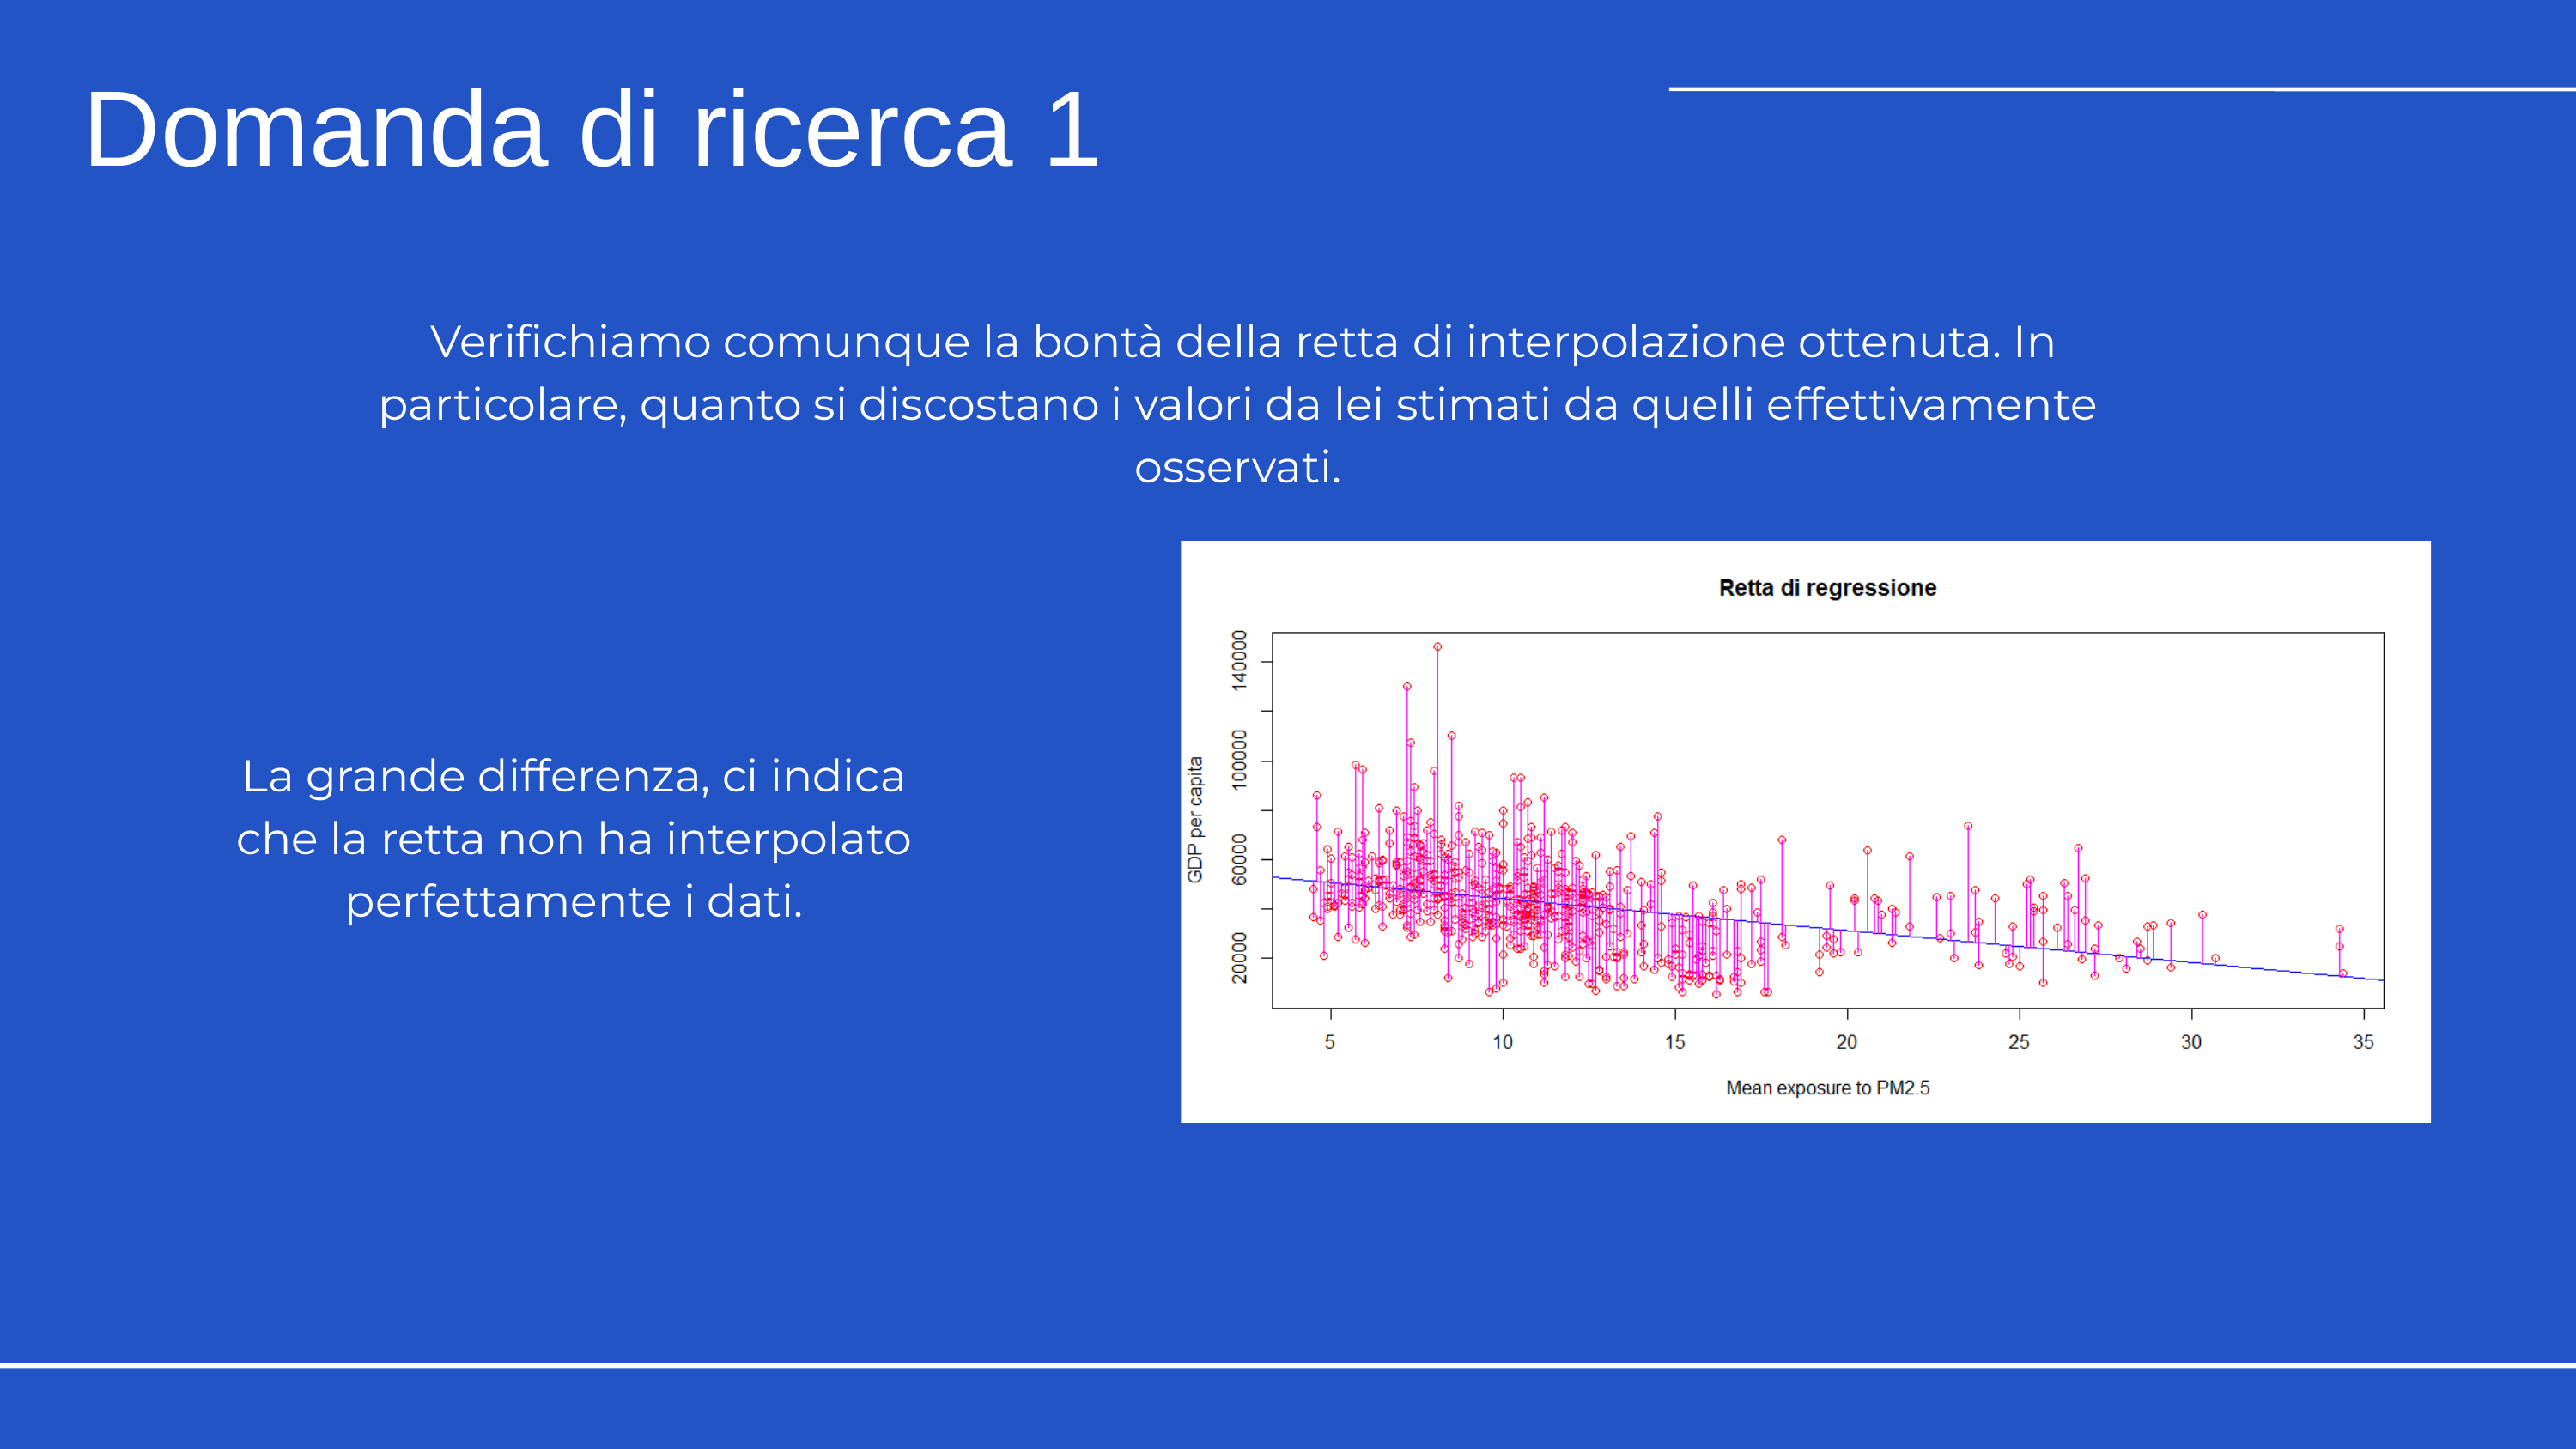

Domanda di ricerca 1

 Verifichiamo comunque la bontà della retta di interpolazione ottenuta. In particolare, quanto si discostano i valori da lei stimati da quelli effettivamente osservati.

La grande differenza, ci indica che la retta non ha interpolato perfettamente i dati.